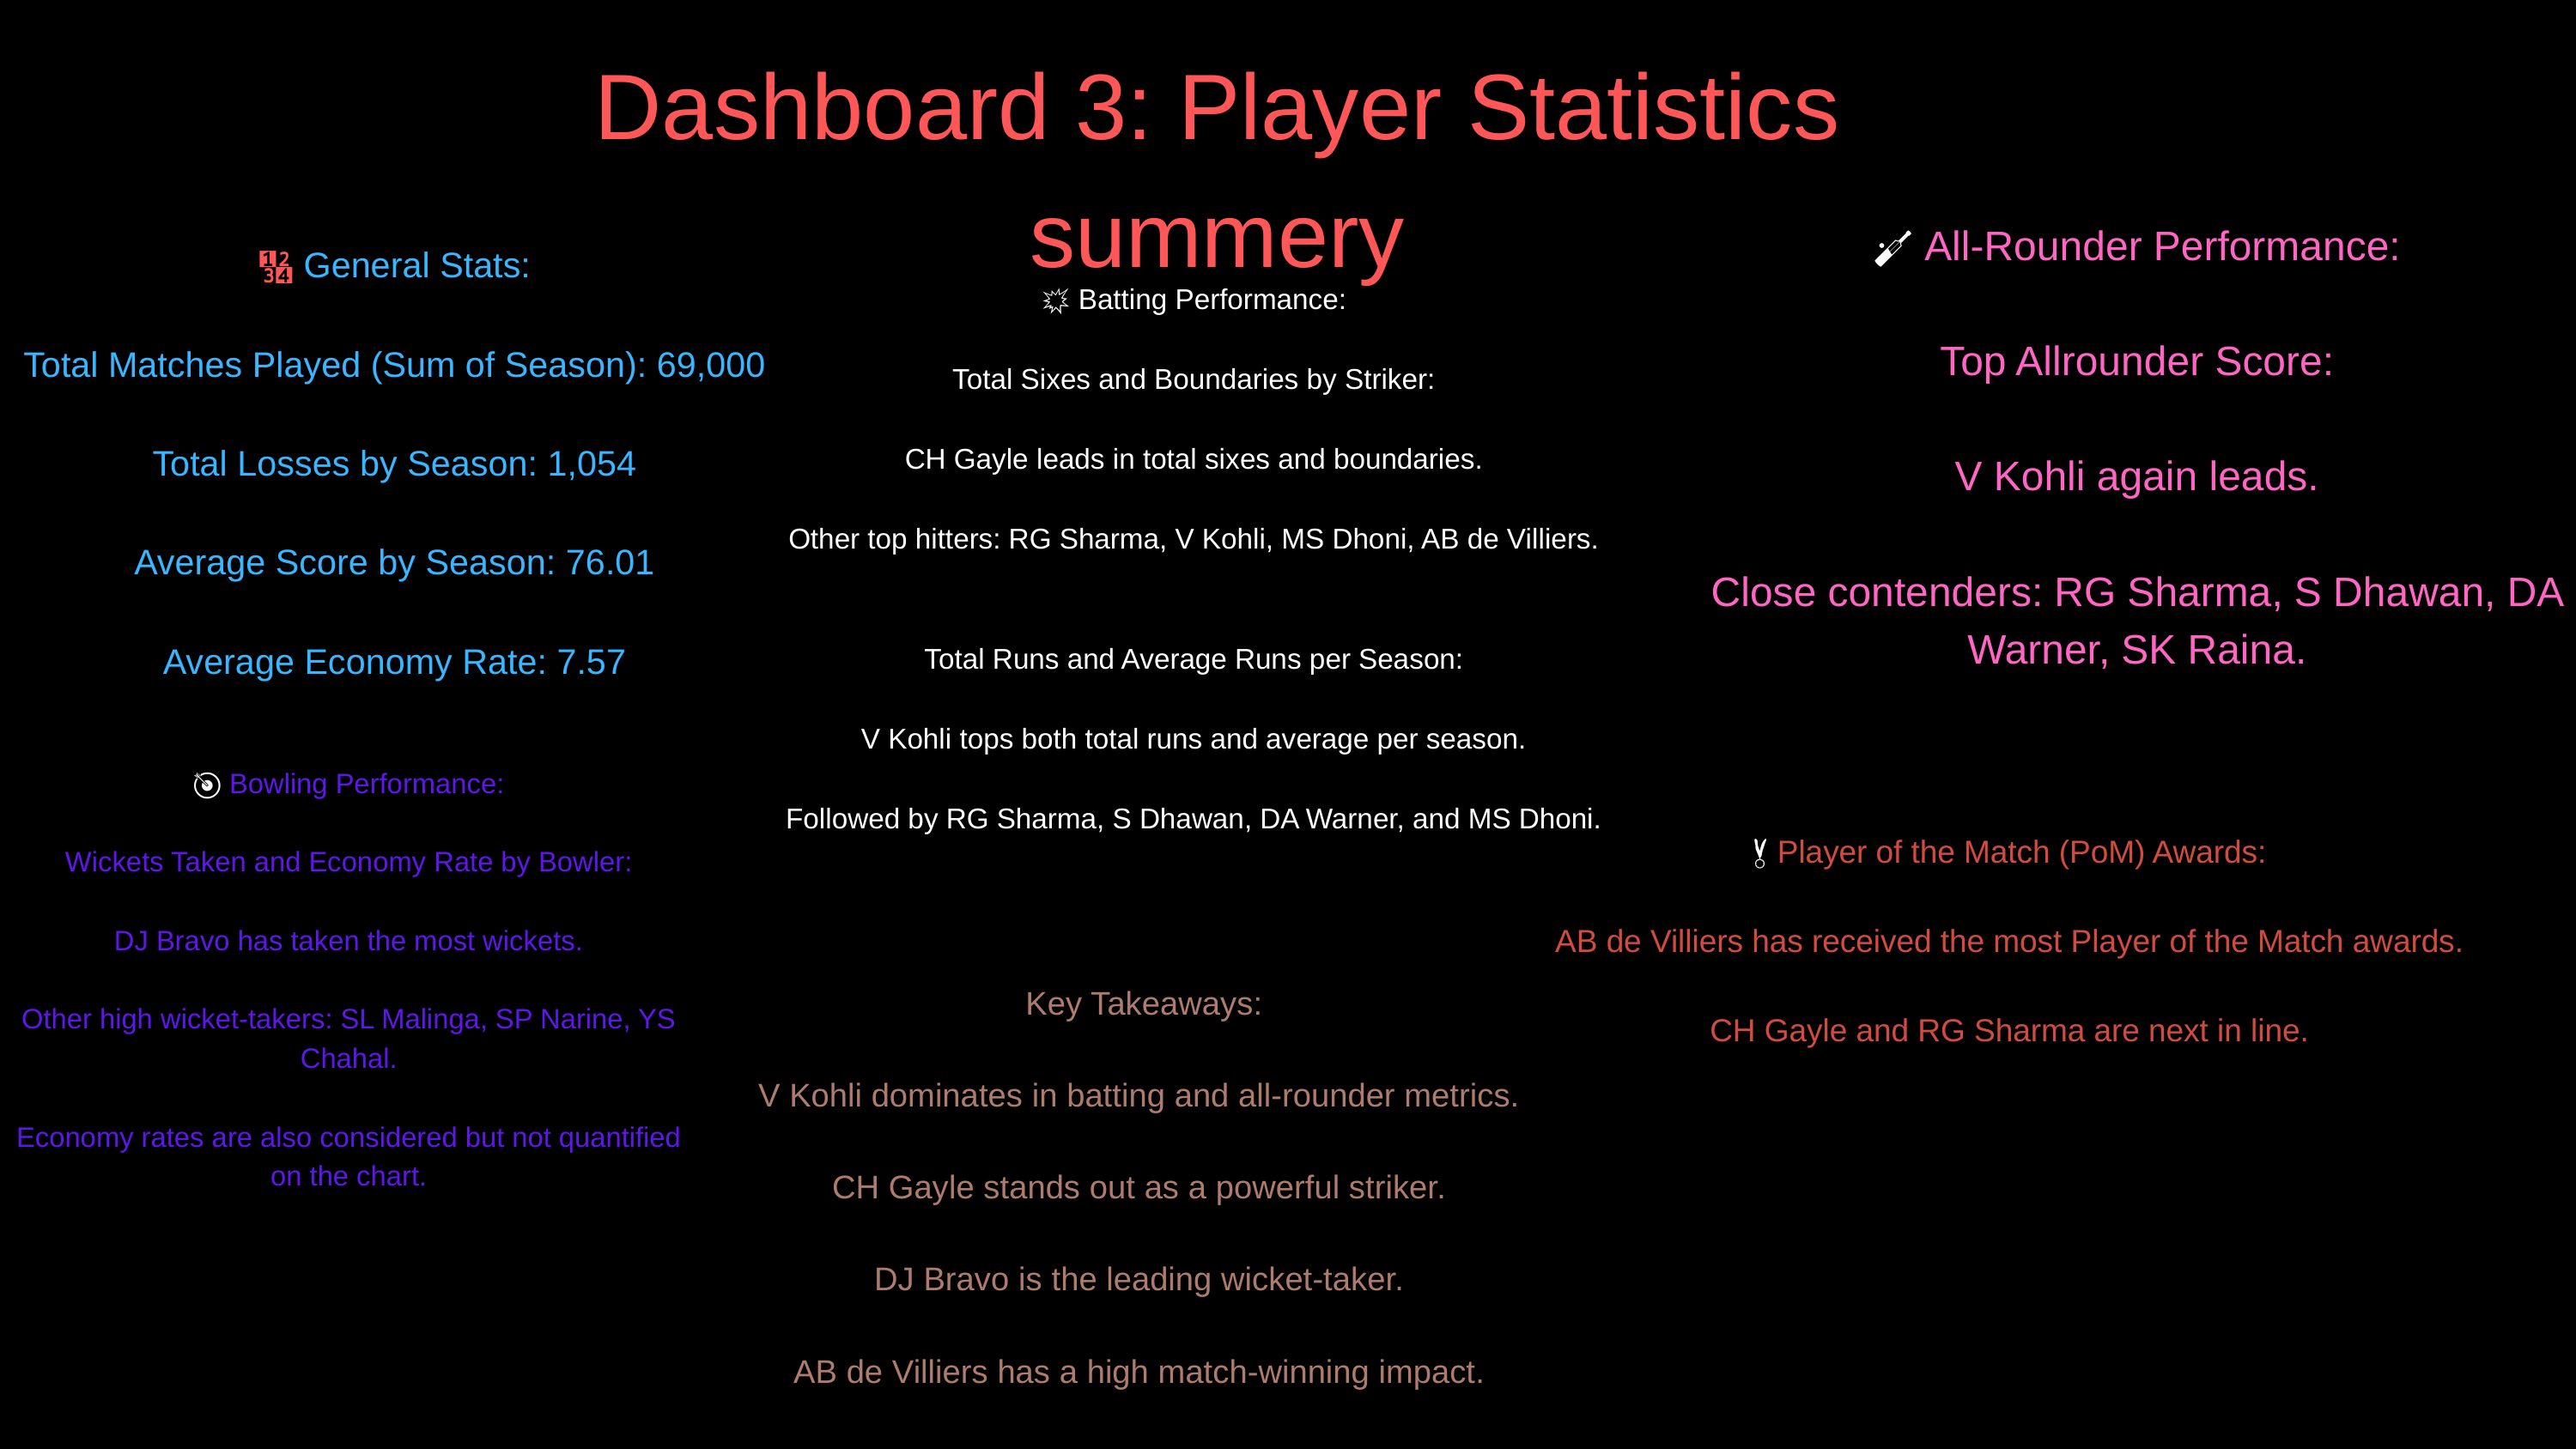

Dashboard 3: Player Statistics
summery
🏏 All-Rounder Performance:

Top Allrounder Score:

V Kohli again leads.

Close contenders: RG Sharma, S Dhawan, DA Warner, SK Raina.

🔢 General Stats:

Total Matches Played (Sum of Season): 69,000

Total Losses by Season: 1,054

Average Score by Season: 76.01

Average Economy Rate: 7.57

💥 Batting Performance:

Total Sixes and Boundaries by Striker:

CH Gayle leads in total sixes and boundaries.

Other top hitters: RG Sharma, V Kohli, MS Dhoni, AB de Villiers.

Total Runs and Average Runs per Season:

V Kohli tops both total runs and average per season.

Followed by RG Sharma, S Dhawan, DA Warner, and MS Dhoni.

🎯 Bowling Performance:

Wickets Taken and Economy Rate by Bowler:

DJ Bravo has taken the most wickets.

Other high wicket-takers: SL Malinga, SP Narine, YS Chahal.

Economy rates are also considered but not quantified on the chart.

🏅 Player of the Match (PoM) Awards:

AB de Villiers has received the most Player of the Match awards.

CH Gayle and RG Sharma are next in line.

 Key Takeaways:

V Kohli dominates in batting and all-rounder metrics.

CH Gayle stands out as a powerful striker.

DJ Bravo is the leading wicket-taker.

AB de Villiers has a high match-winning impact.